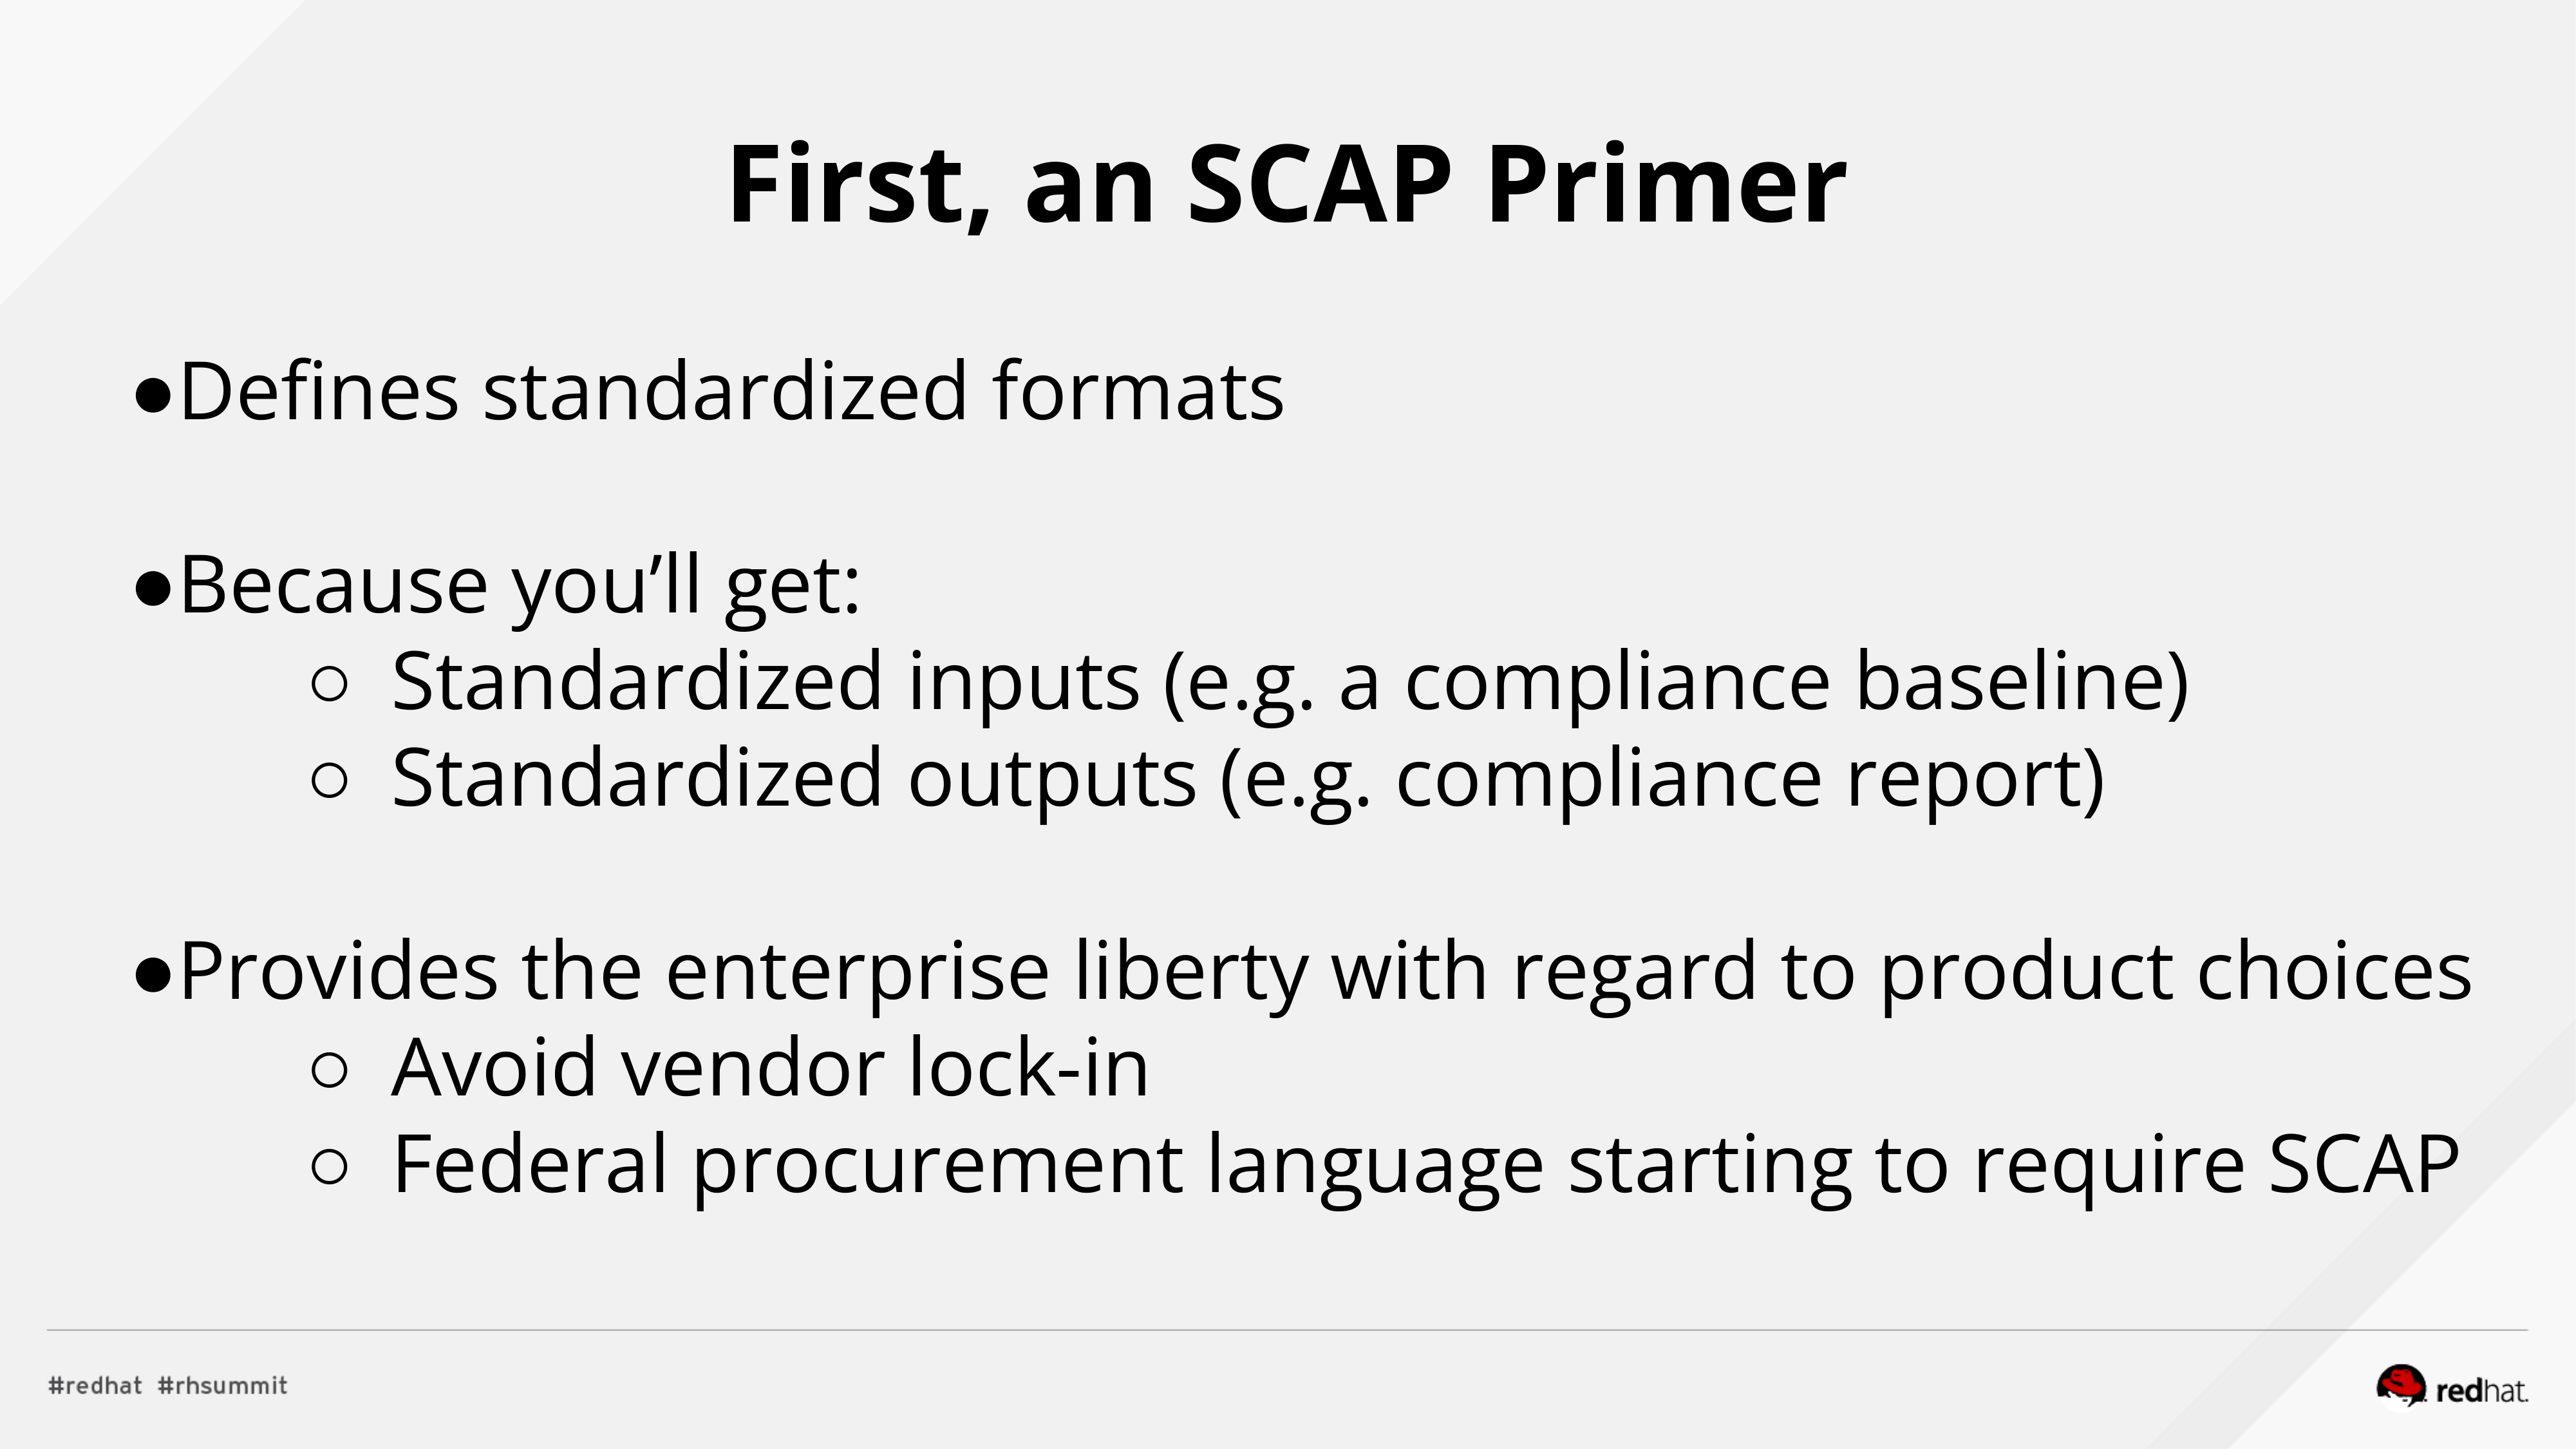

First, an SCAP Primer
Defines standardized formats
Because you’ll get:
 Standardized inputs (e.g. a compliance baseline)
 Standardized outputs (e.g. compliance report)
Provides the enterprise liberty with regard to product choices
 Avoid vendor lock-in
 Federal procurement language starting to require SCAP